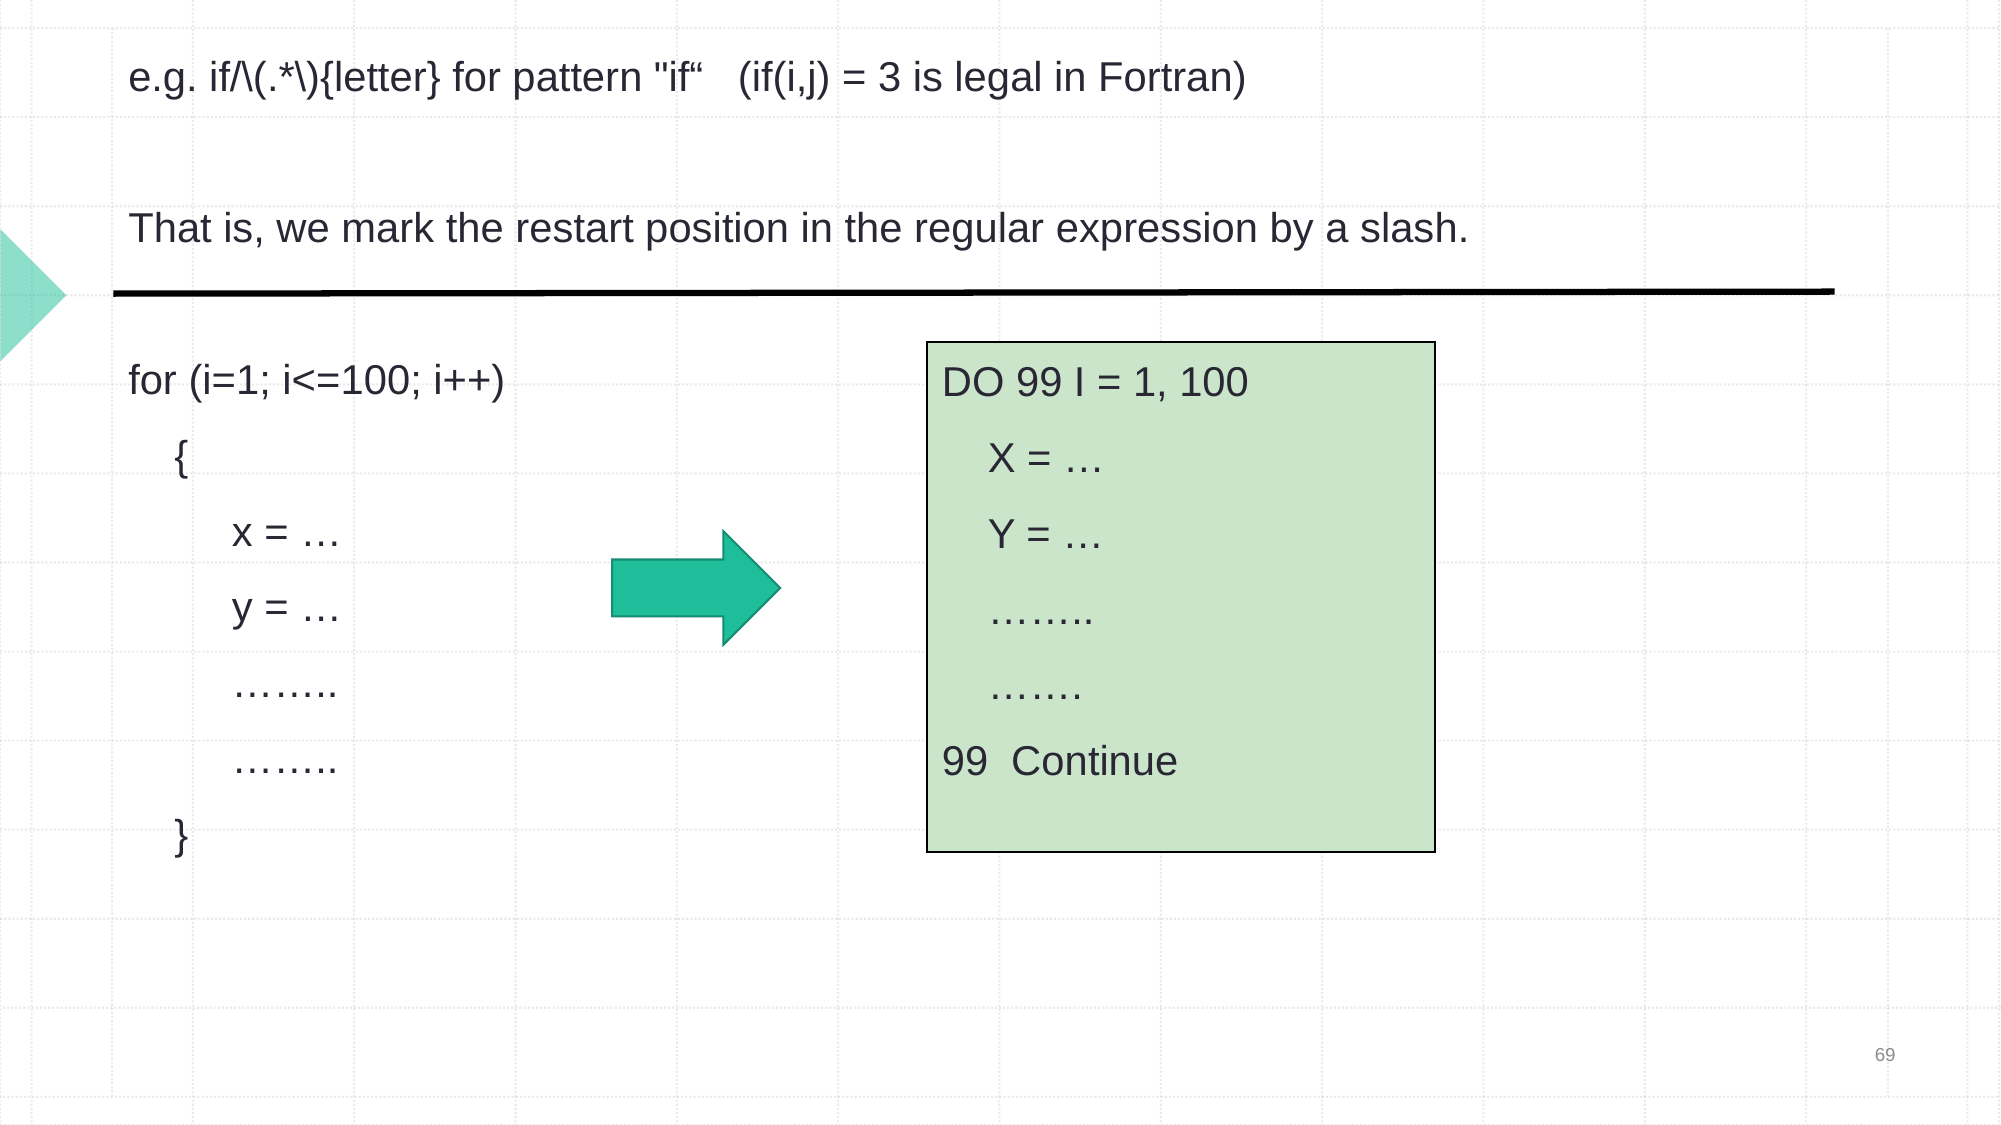

e.g. if/\(.*\){letter} for pattern "if“   (if(i,j) = 3 is legal in Fortran)

That is, we mark the restart position in the regular expression by a slash.

for (i=1; i<=100; i++)
    {
         x = …
         y = …
         ……..
         ……..
    }

DO 99 I = 1, 100
    X = …
    Y = …
    ……..
    …….
99  Continue

69